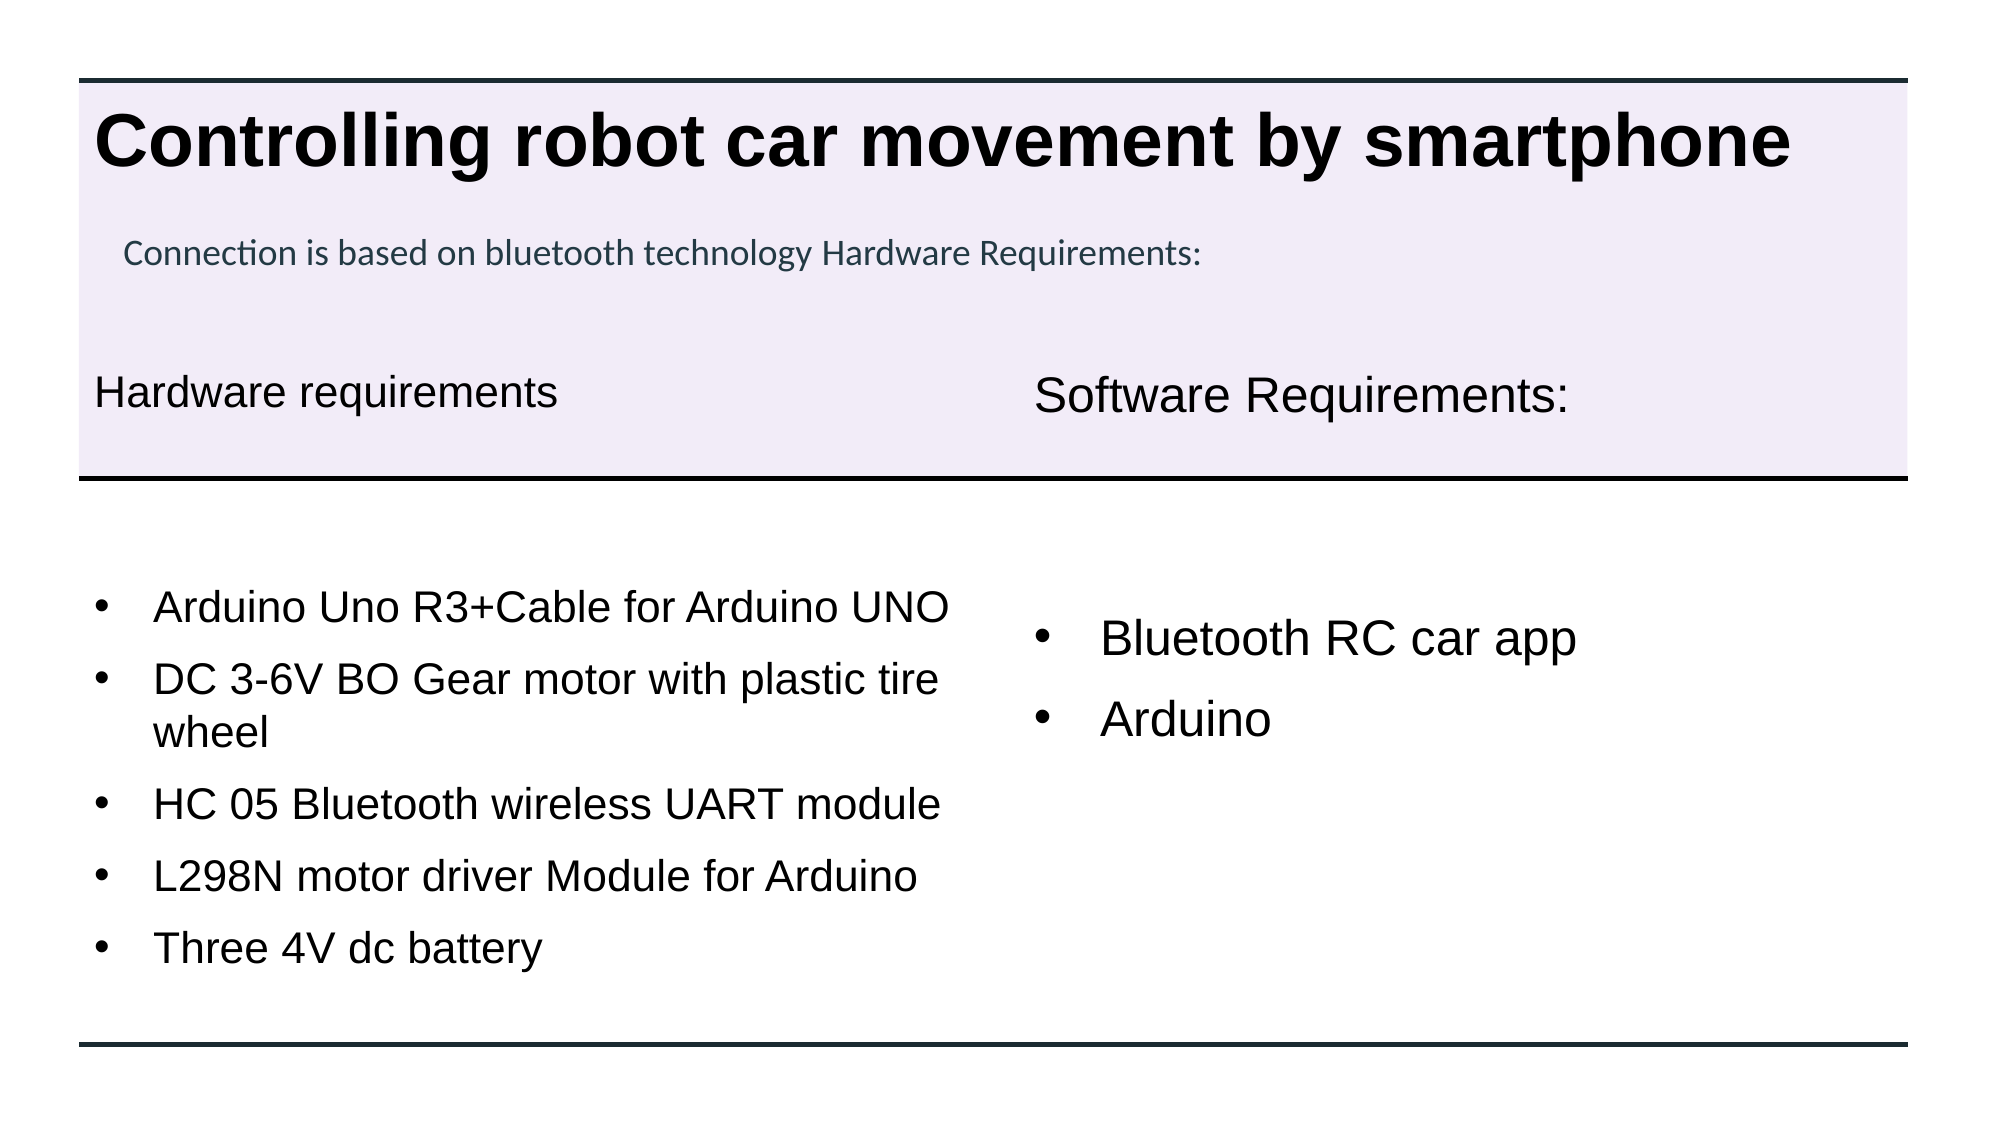

# Controlling robot car movement by smartphone
Connection is based on bluetooth technology Hardware Requirements:
Hardware requirements

Arduino Uno R3+Cable for Arduino UNO
DC 3-6V BO Gear motor with plastic tire wheel
HC 05 Bluetooth wireless UART module
L298N motor driver Module for Arduino
Three 4V dc battery
Software Requirements:

Bluetooth RC car app
Arduino